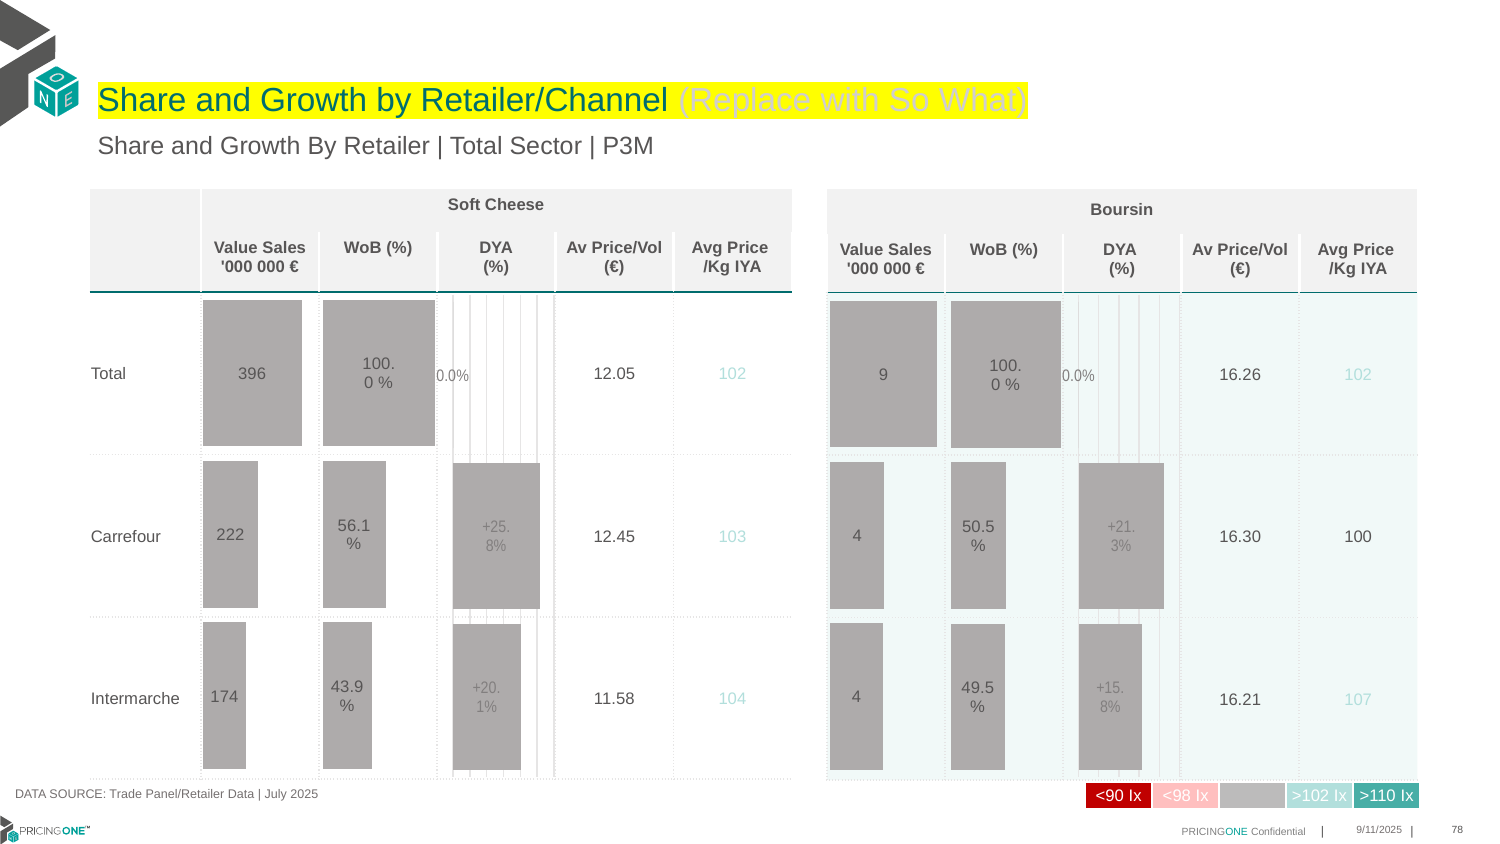

# Share and Growth by Retailer/Channel (Replace with So What)
Share and Growth By Retailer | Total Sector | P3M
|  | Soft Cheese | Total Category |  |  |  |
| --- | --- | --- | --- | --- | --- |
|  | Value Sales '000 000 € | WoB (%) | DYA (%) | Av Price/Vol (€) | Avg Price /Kg IYA |
| Total |  |  |  | 12.05 | 102 |
| Carrefour |  |  |  | 12.45 | 103 |
| Intermarche |  |  |  | 11.58 | 104 |
| Boursin | Client |  |  |  |
| --- | --- | --- | --- | --- |
| Value Sales '000 000 € | WoB (%) | DYA (%) | Av Price/Vol (€) | Avg Price /Kg IYA |
|  |  |  | 16.26 | 102 |
|  |  |  | 16.30 | 100 |
|  |  |  | 16.21 | 107 |

### Chart

| Category | Value Sales |
|---|---|
| Grand Total | 395807795.0 |
| Carrefour | 221891116.0 |
| Intermarche | 173916679.0 |

### Chart

| Category | Trade WoB % |
|---|---|
| Grand Total | 1.0 |
| Carrefour | 0.5606 |
| Intermarche | 0.4394 |

### Chart

| Category | Value Sales |
|---|---|
| Grand Total | 8566195.0 |
| Carrefour | 4325240.0 |
| Intermarche | 4240955.0 |

### Chart

| Category | Trade WoB % |
|---|---|
| Grand Total | 1.0 |
| Carrefour | 0.5049 |
| Intermarche | 0.4951 |

### Chart

| Category | Trade WoB % DYA |
|---|---|
| Grand Total | 0.0 |
| Carrefour | 0.2581 |
| Intermarche | 0.2008 |

### Chart

| Category | Trade WoB % DYA |
|---|---|
| Grand Total | 0.0 |
| Carrefour | 0.2127 |
| Intermarche | 0.1583 |
DATA SOURCE: Trade Panel/Retailer Data | July 2025
| <90 Ix | <98 Ix |  | >102 Ix | >110 Ix |
| --- | --- | --- | --- | --- |

9/11/2025
78